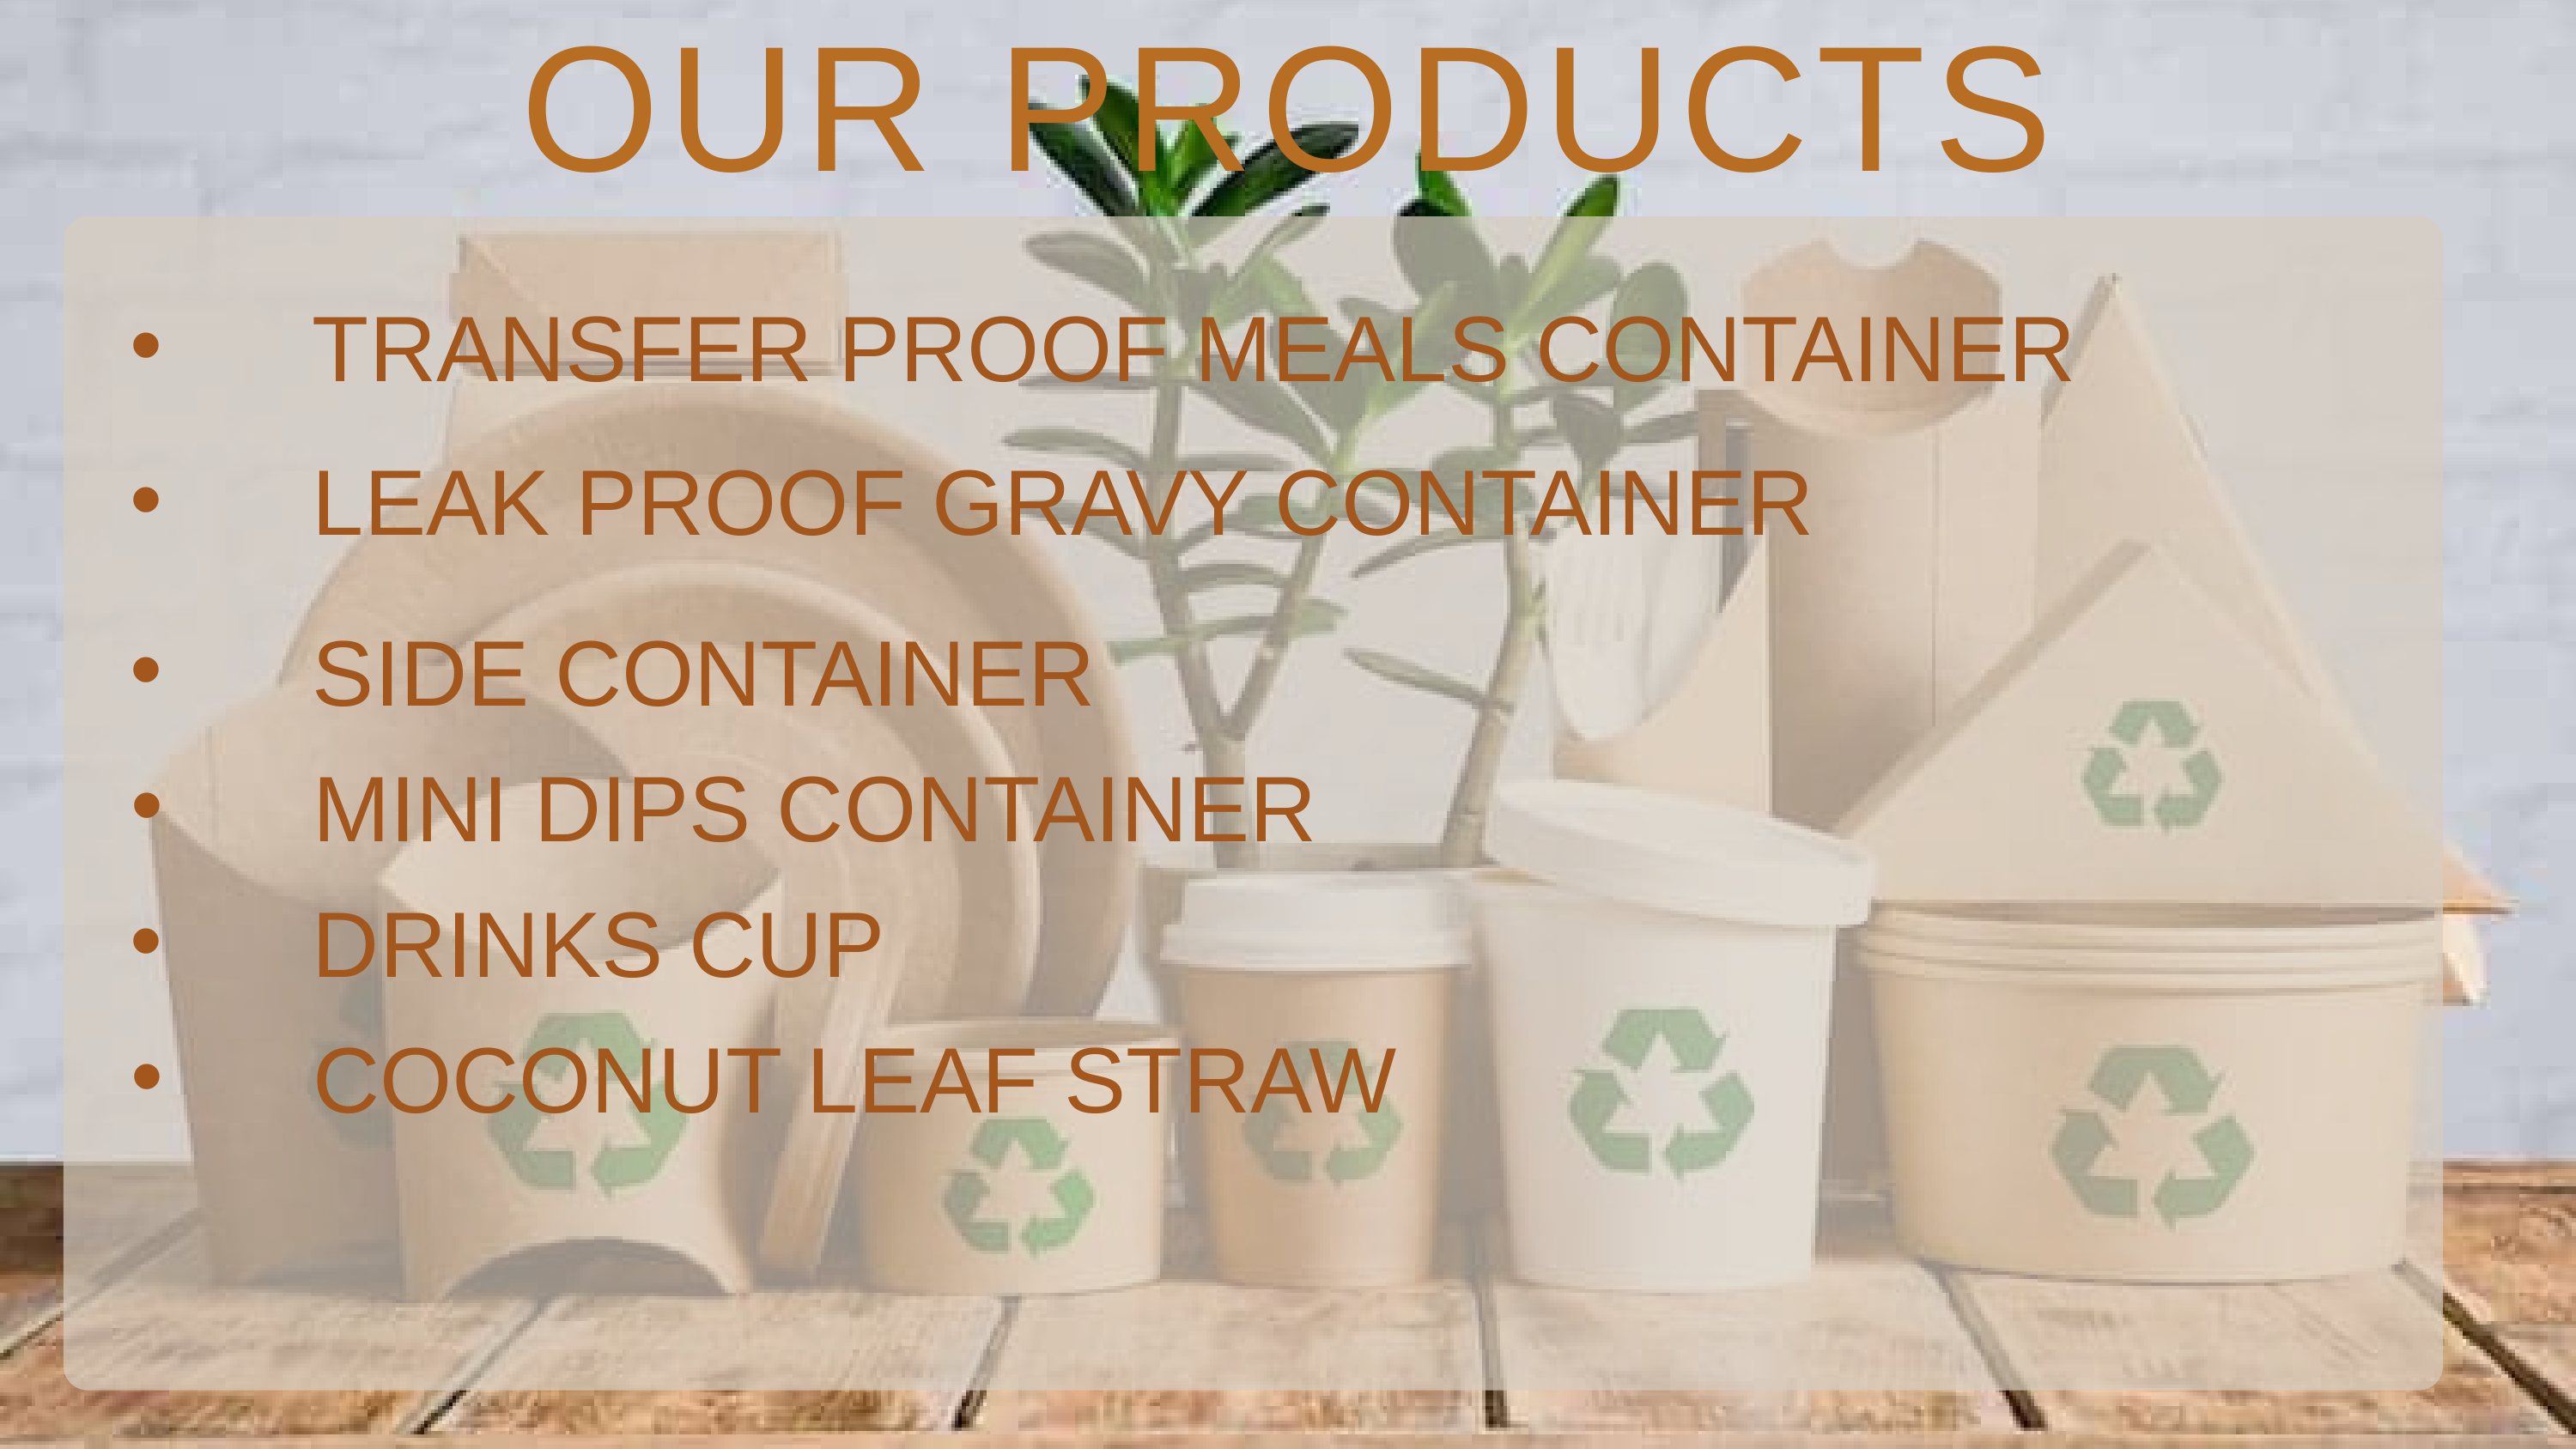

OUR PRODUCTS

    TRANSFER PROOF MEALS CONTAINER
    LEAK PROOF GRAVY CONTAINER
    SIDE CONTAINER
    MINI DIPS CONTAINER
    DRINKS CUP
    COCONUT LEAF STRAW